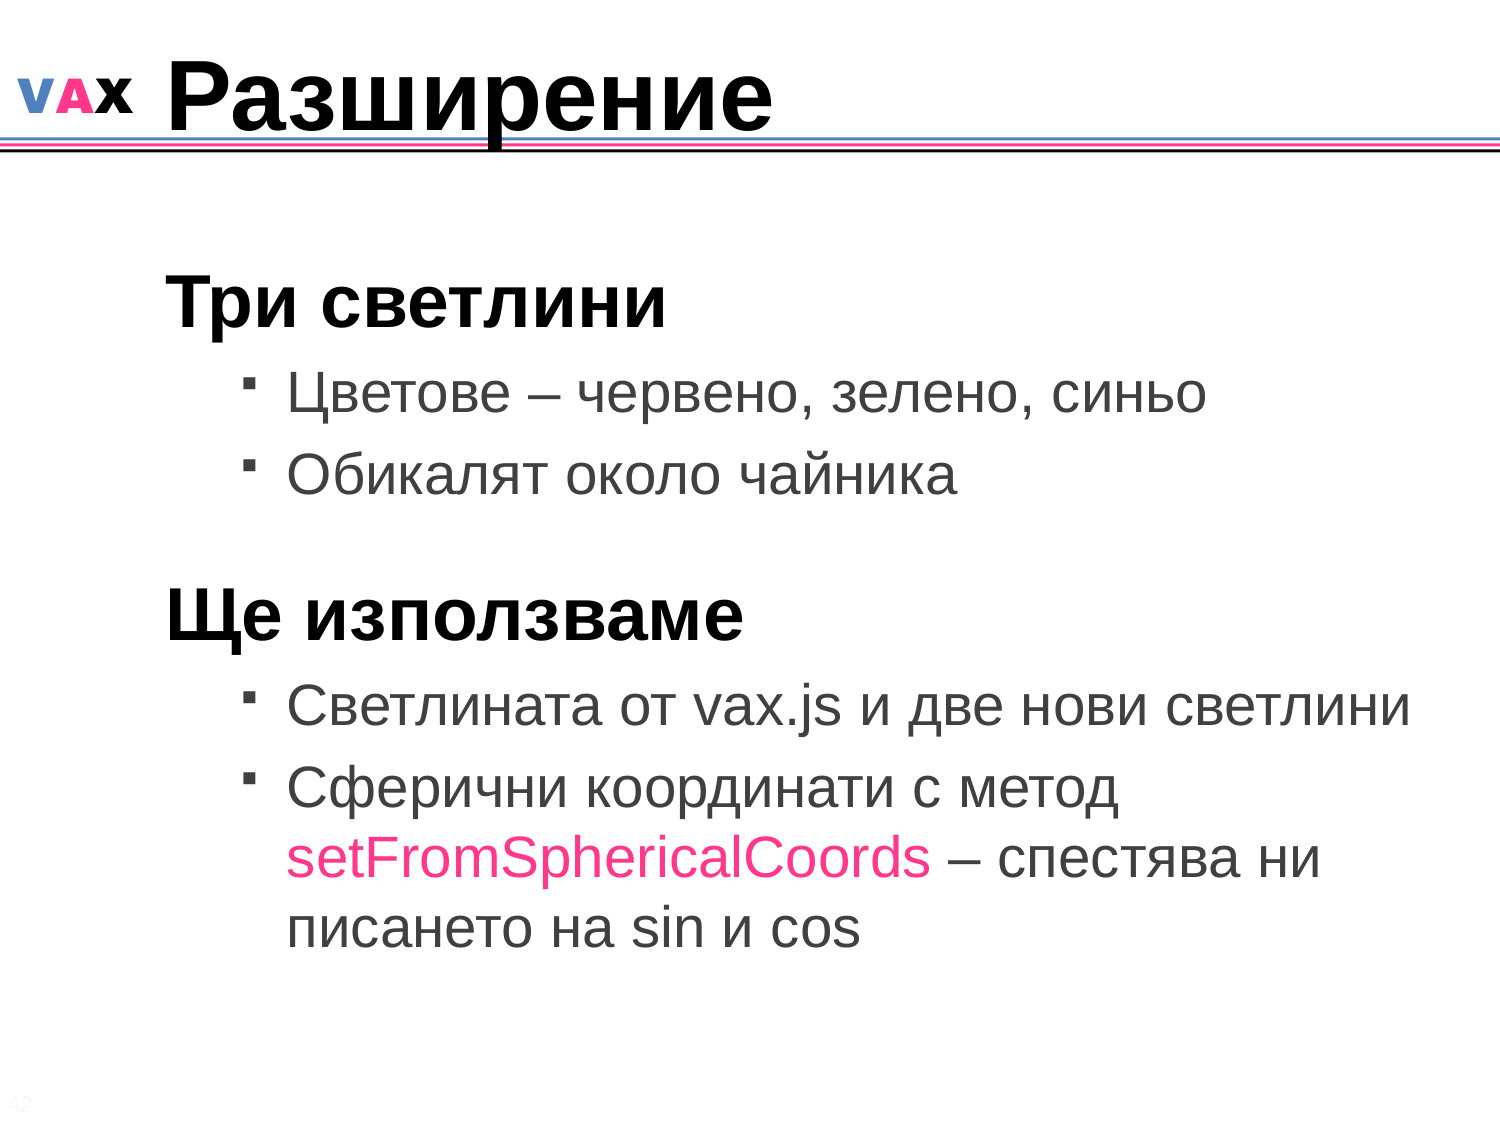

# Разширение
Три светлини
Цветове – червено, зелено, синьо
Обикалят около чайника
Ще използваме
Светлината от vax.js и две нови светлини
Сферични координати с метод setFromSphericalCoords – спестява ни писането на sin и cos